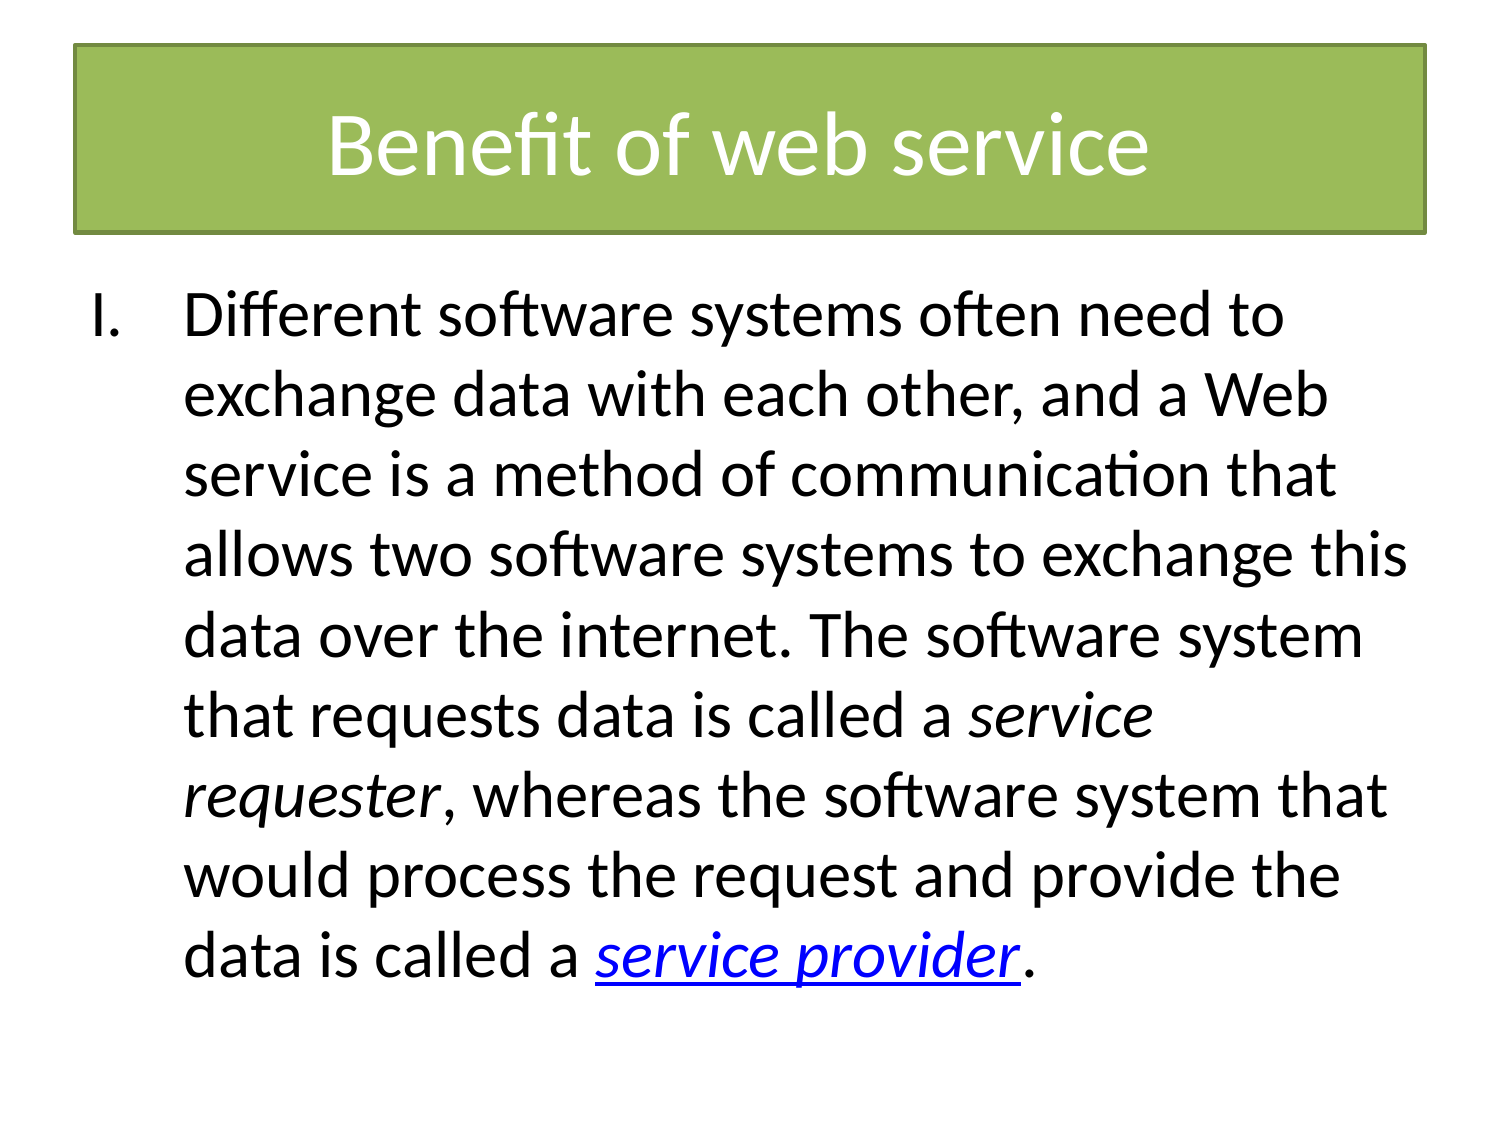

# Benefit of web service
Different software systems often need to exchange data with each other, and a Web service is a method of communication that allows two software systems to exchange this data over the internet. The software system that requests data is called a service requester, whereas the software system that would process the request and provide the data is called a service provider.